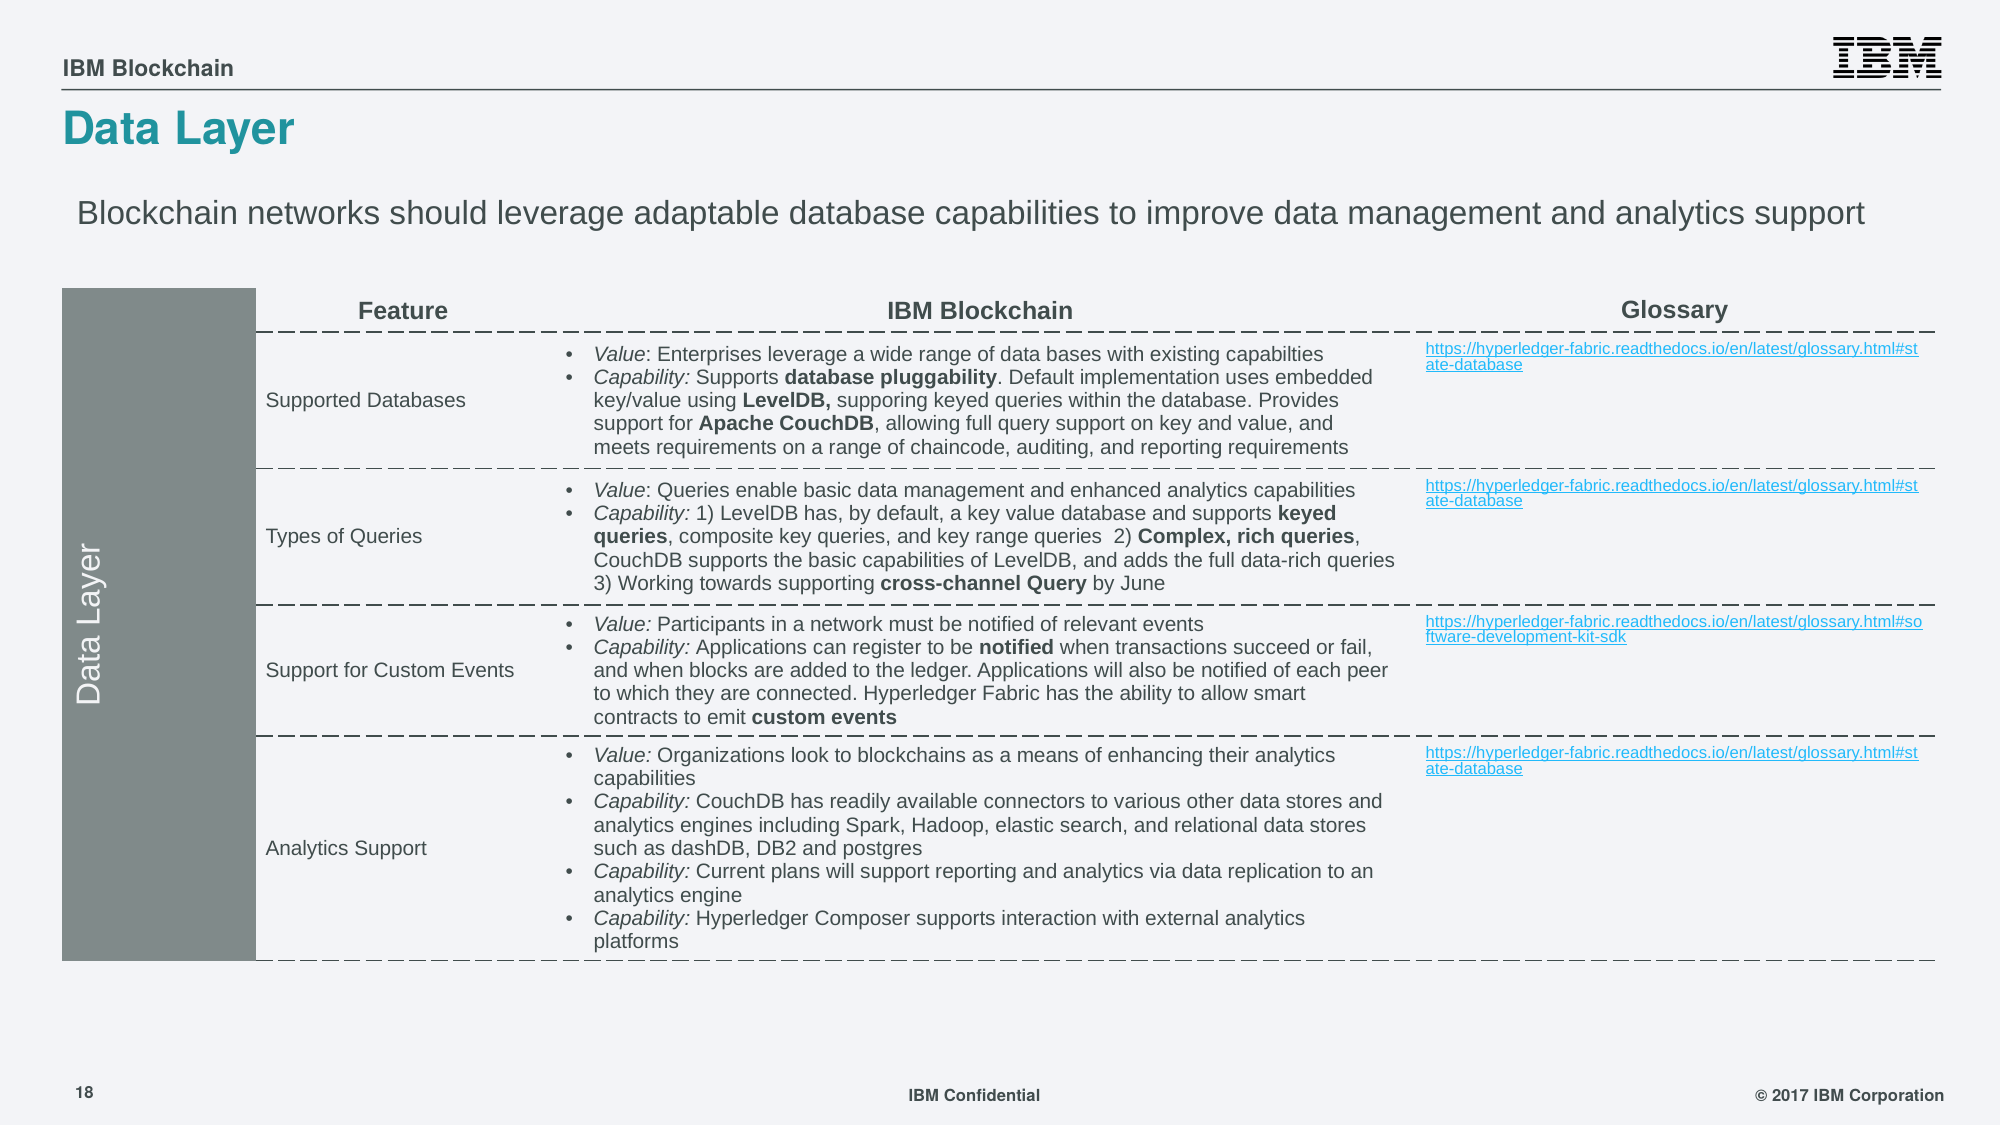

# Data Layer
Blockchain networks should leverage adaptable database capabilities to improve data management and analytics support
| Data Layer | Feature | IBM Blockchain | Glossary |
| --- | --- | --- | --- |
|  | Supported Databases | Value: Enterprises leverage a wide range of data bases with existing capabilties Capability: Supports database pluggability. Default implementation uses embedded key/value using LevelDB, supporing keyed queries within the database. Provides support for Apache CouchDB, allowing full query support on key and value, and meets requirements on a range of chaincode, auditing, and reporting requirements | https://hyperledger-fabric.readthedocs.io/en/latest/glossary.html#state-database |
|  | Types of Queries | Value: Queries enable basic data management and enhanced analytics capabilities Capability: 1) LevelDB has, by default, a key value database and supports keyed queries, composite key queries, and key range queries 2) Complex, rich queries, CouchDB supports the basic capabilities of LevelDB, and adds the full data-rich queries 3) Working towards supporting cross-channel Query by June | https://hyperledger-fabric.readthedocs.io/en/latest/glossary.html#state-database |
|  | Support for Custom Events | Value: Participants in a network must be notified of relevant events Capability: Applications can register to be notified when transactions succeed or fail, and when blocks are added to the ledger. Applications will also be notified of each peer to which they are connected. Hyperledger Fabric has the ability to allow smart contracts to emit custom events | https://hyperledger-fabric.readthedocs.io/en/latest/glossary.html#software-development-kit-sdk |
|  | Analytics Support | Value: Organizations look to blockchains as a means of enhancing their analytics capabilities Capability: CouchDB has readily available connectors to various other data stores and analytics engines including Spark, Hadoop, elastic search, and relational data stores such as dashDB, DB2 and postgres Capability: Current plans will support reporting and analytics via data replication to an analytics engine Capability: Hyperledger Composer supports interaction with external analytics platforms | https://hyperledger-fabric.readthedocs.io/en/latest/glossary.html#state-database |